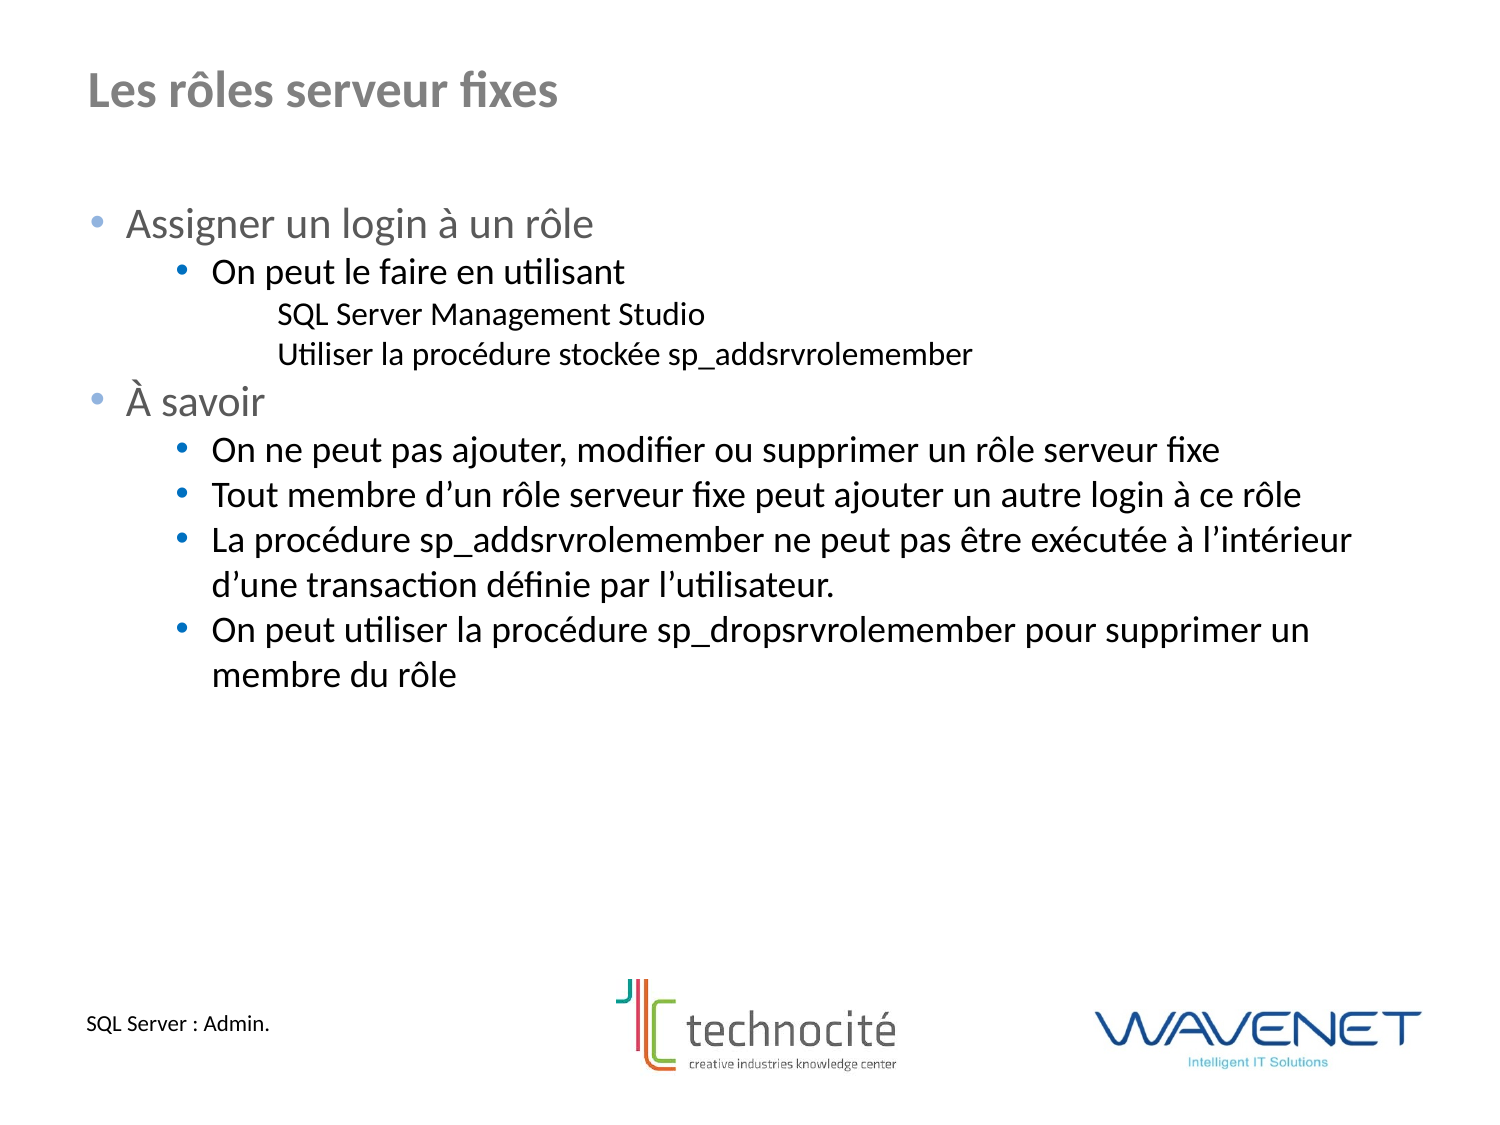

Les rôles serveur fixes
Assigner un login à un rôle
On peut le faire en utilisant
SQL Server Management Studio
Utiliser la procédure stockée sp_addsrvrolemember
À savoir
On ne peut pas ajouter, modifier ou supprimer un rôle serveur fixe
Tout membre d’un rôle serveur fixe peut ajouter un autre login à ce rôle
La procédure sp_addsrvrolemember ne peut pas être exécutée à l’intérieur d’une transaction définie par l’utilisateur.
On peut utiliser la procédure sp_dropsrvrolemember pour supprimer un membre du rôle
SQL Server : Admin.